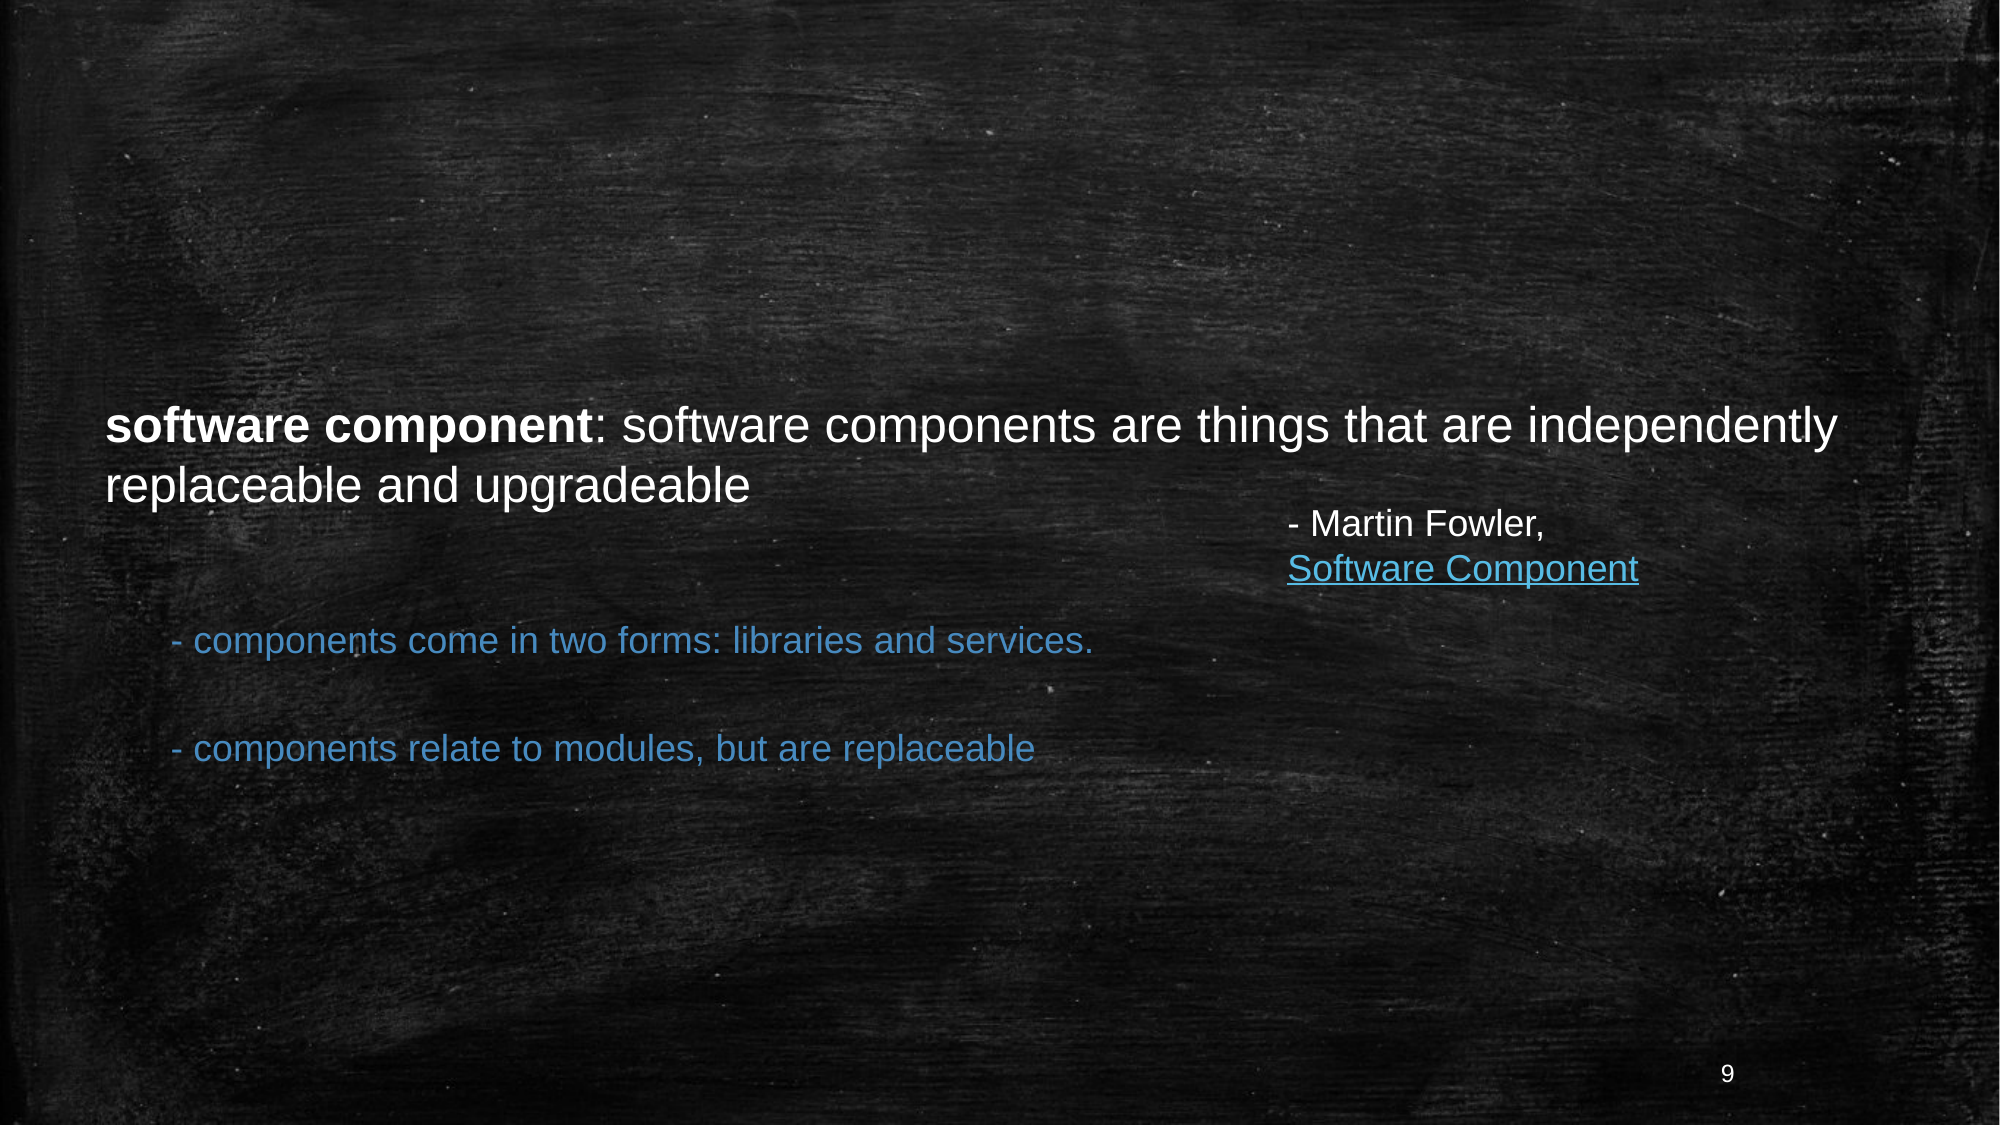

software component: software components are things that are independently replaceable and upgradeable
- Martin Fowler, Software Component
- components come in two forms: libraries and services.
- components relate to modules, but are replaceable
9